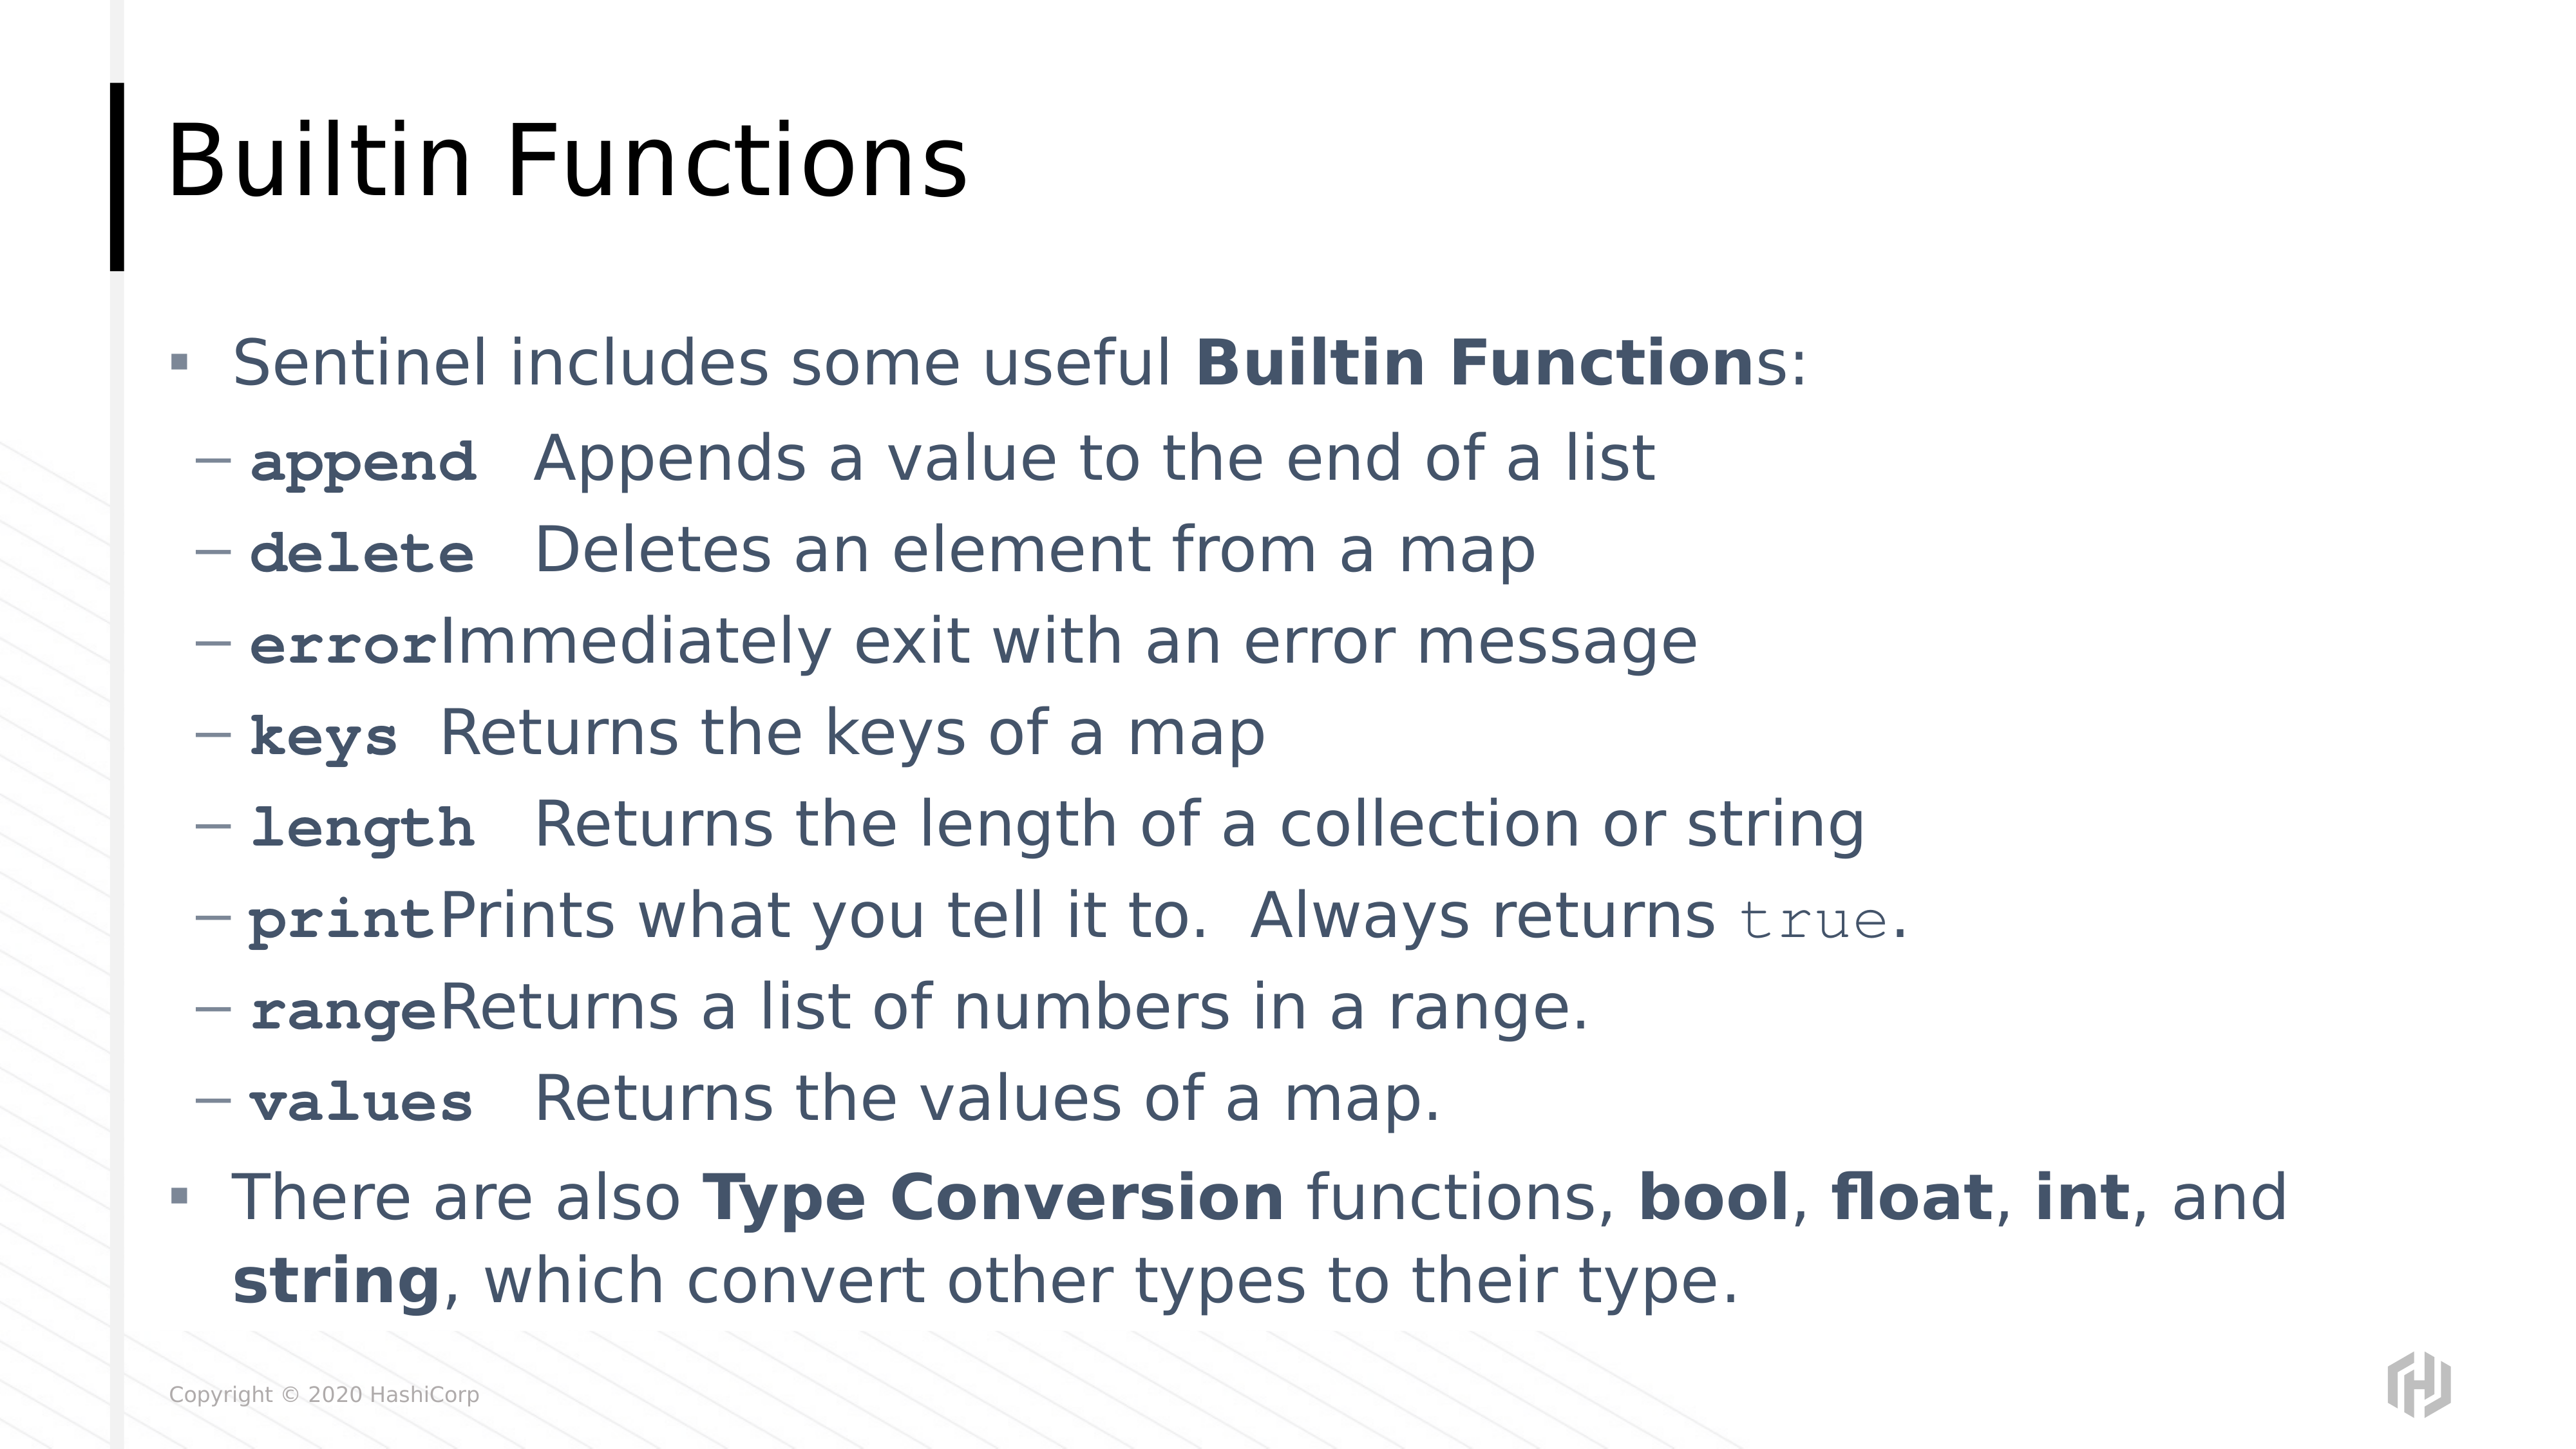

# Builtin Functions
Sentinel includes some useful Builtin Functions:
append		Appends a value to the end of a list
delete		Deletes an element from a map
error		Immediately exit with an error message
keys		Returns the keys of a map
length		Returns the length of a collection or string
print		Prints what you tell it to.  Always returns true.
range		Returns a list of numbers in a range.
values		Returns the values of a map.
There are also Type Conversion functions, bool, float, int, and string, which convert other types to their type.